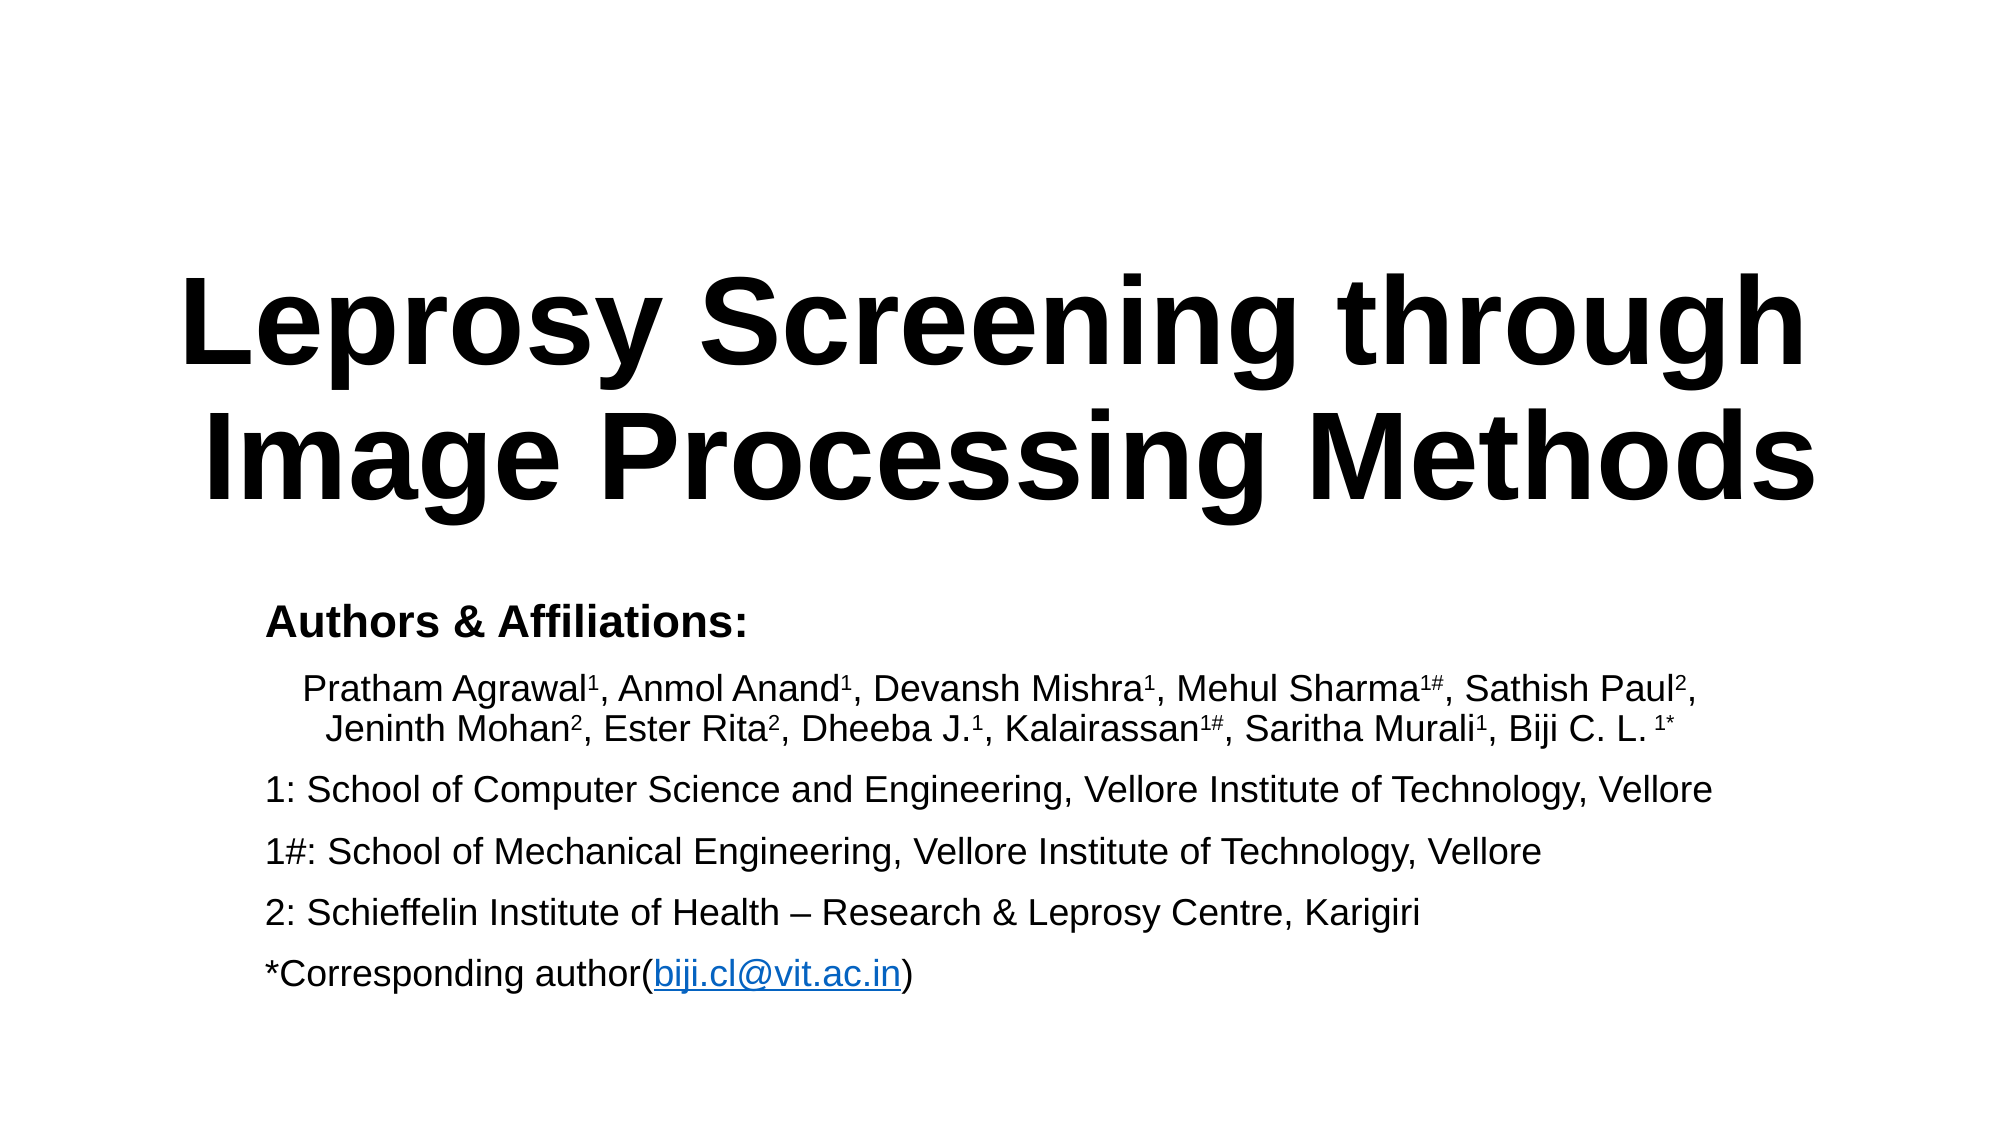

# Leprosy Screening through Image Processing Methods
Authors & Affiliations:
Pratham Agrawal1, Anmol Anand1, Devansh Mishra1, Mehul Sharma1#, Sathish Paul2, Jeninth Mohan2, Ester Rita2, Dheeba J.1, Kalairassan1#, Saritha Murali1, Biji C. L. 1*
1: School of Computer Science and Engineering, Vellore Institute of Technology, Vellore
1#: School of Mechanical Engineering, Vellore Institute of Technology, Vellore
2: Schieffelin Institute of Health – Research & Leprosy Centre, Karigiri
*Corresponding author(biji.cl@vit.ac.in)